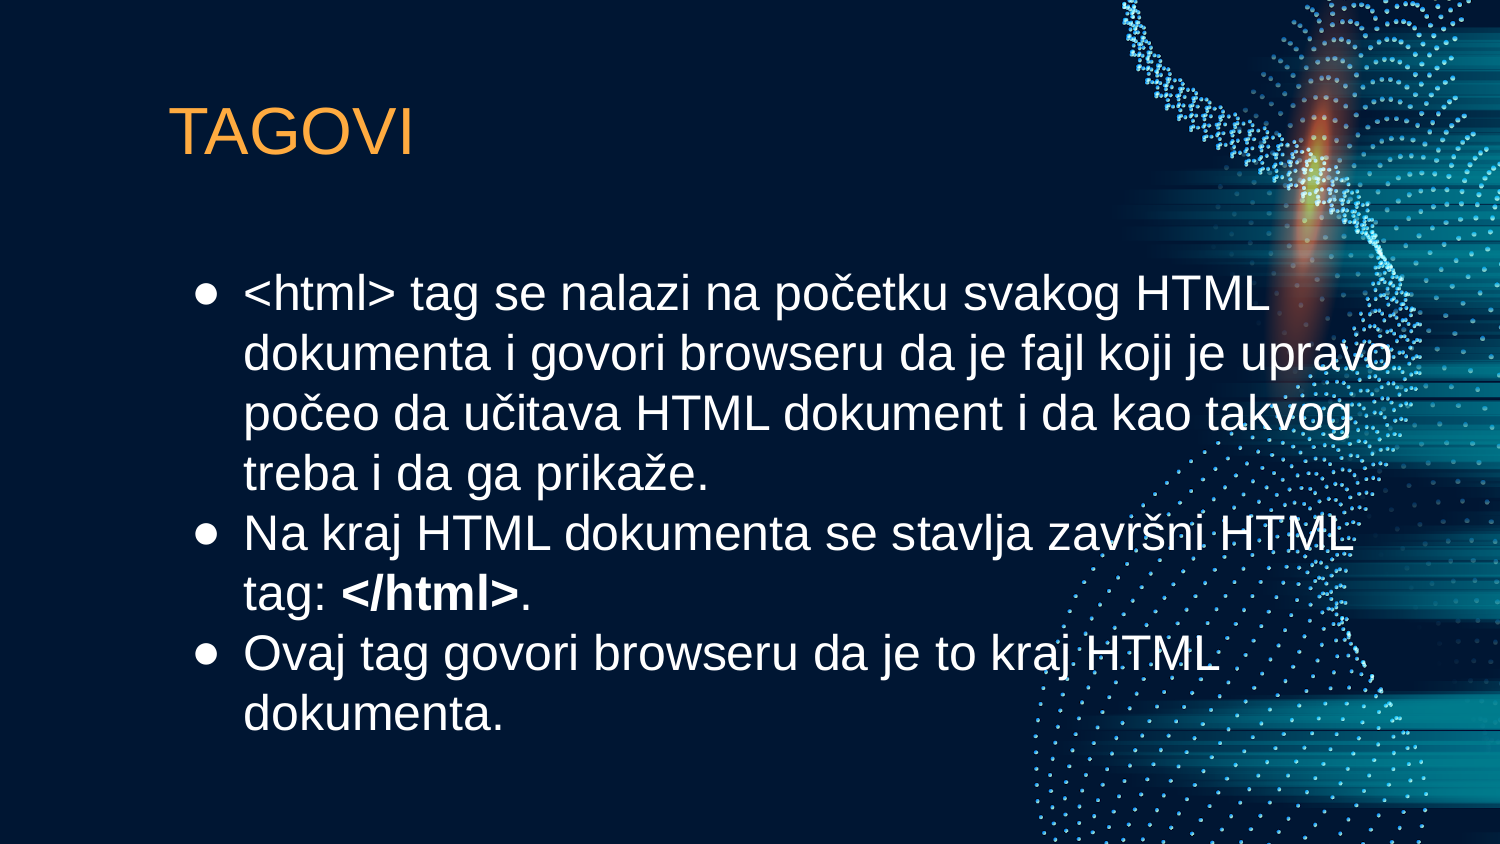

# TAGOVI
<html> tag se nalazi na početku svakog HTML dokumenta i govori browseru da je fajl koji je upravo počeo da učitava HTML dokument i da kao takvog treba i da ga prikaže.
Na kraj HTML dokumenta se stavlja završni HTML tag: </html>.
Ovaj tag govori browseru da je to kraj HTML dokumenta.